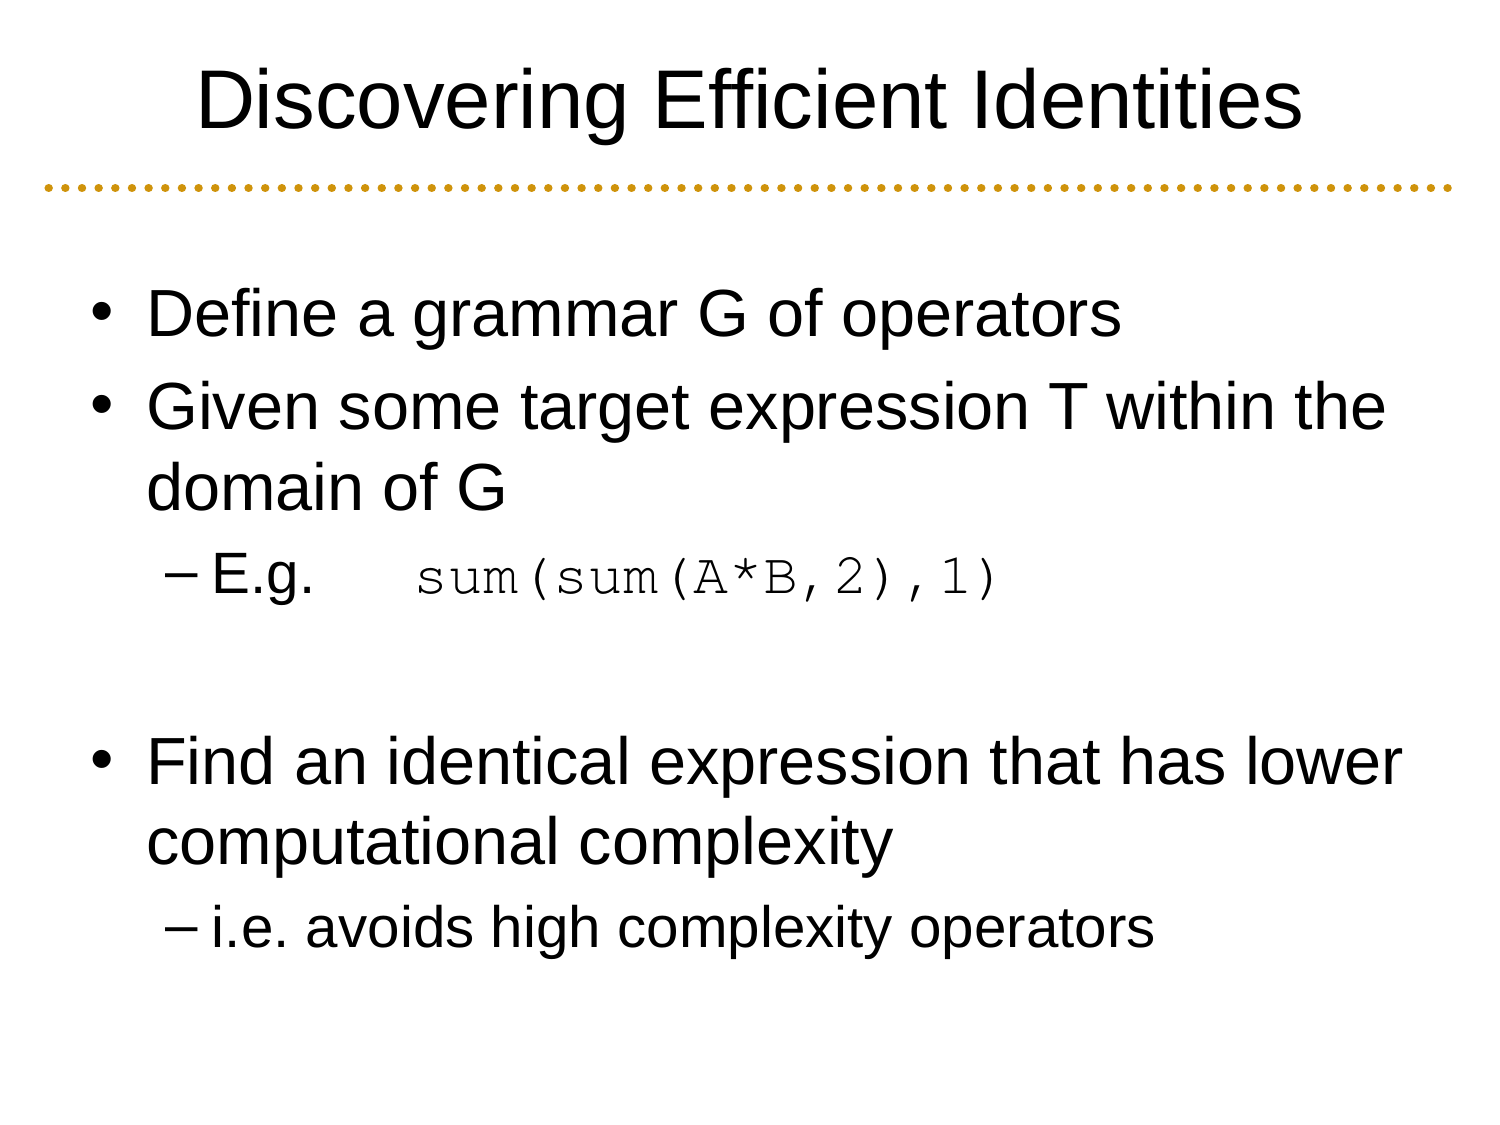

# Discovering Efficient Identities
Define a grammar G of operators
Given some target expression T within the domain of G
E.g.      sum(sum(A*B,2),1)

Find an identical expression that has lower computational complexity
i.e. avoids high complexity operators